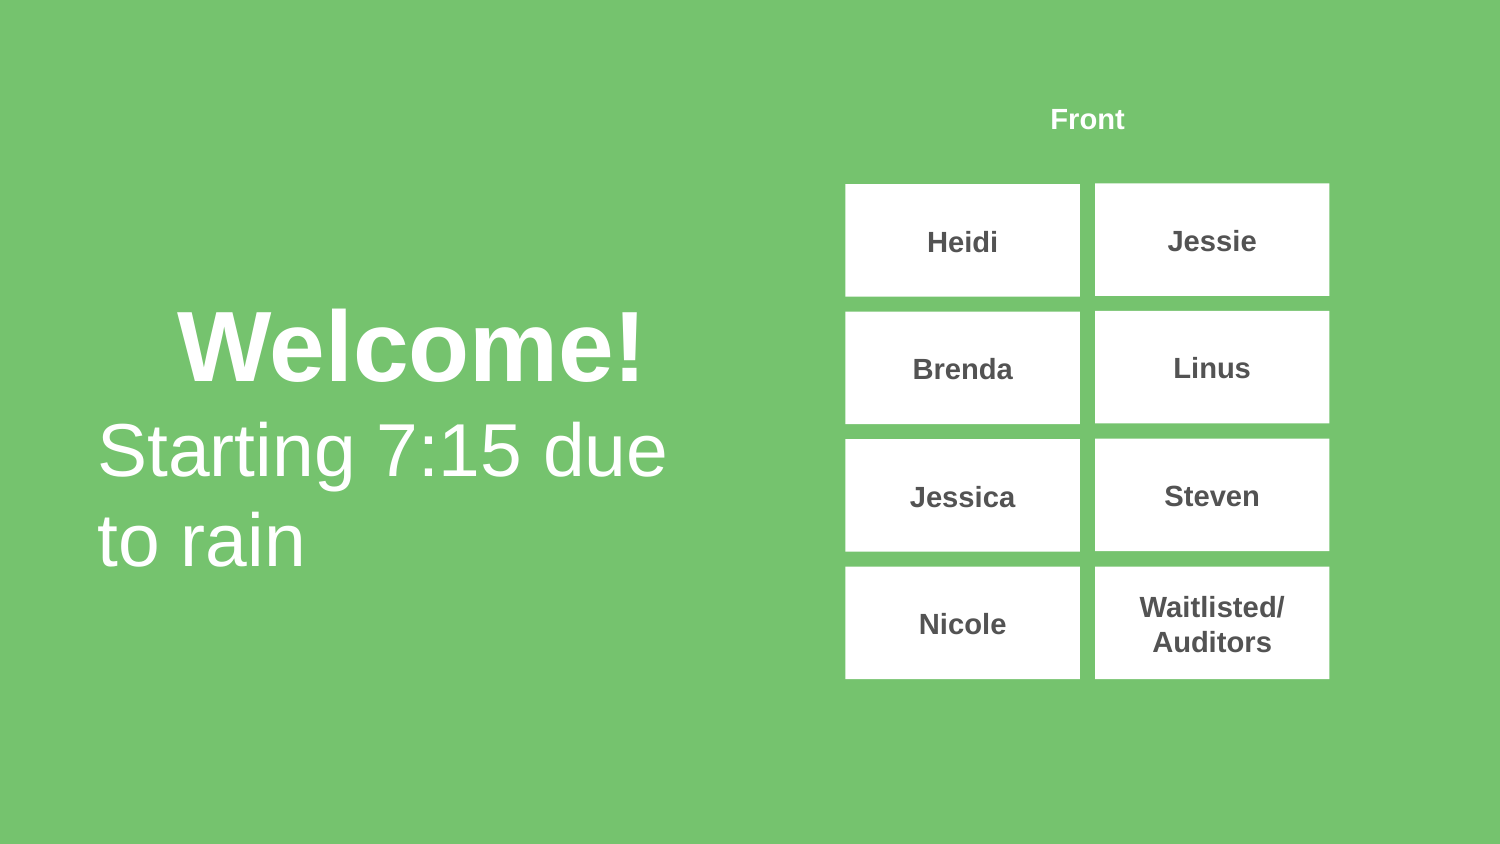

Front
Jessie
Heidi
Linus
Brenda
Steven
Jessica
Waitlisted/
Auditors
Nicole